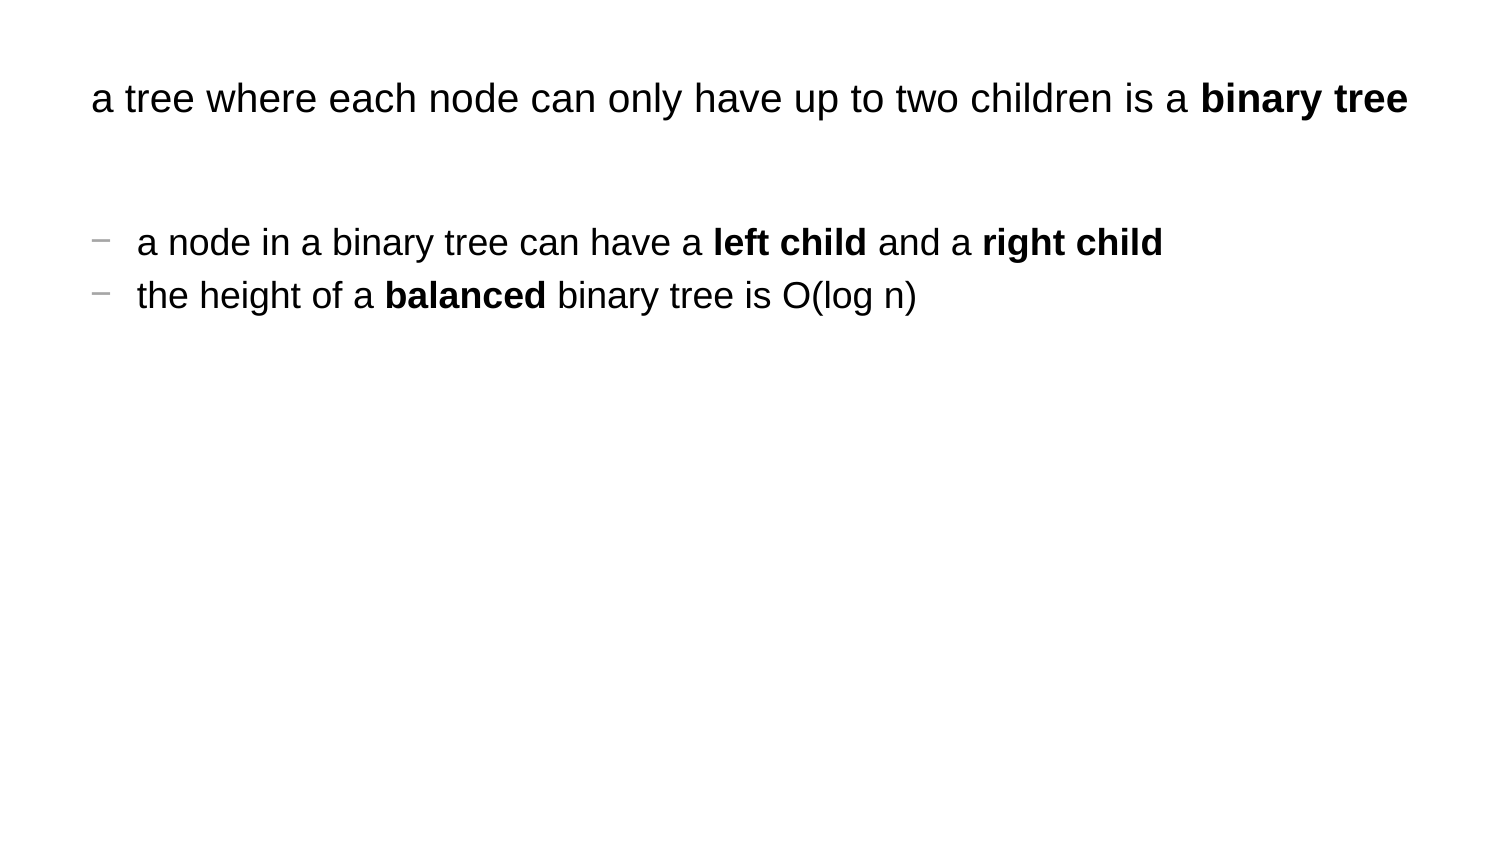

# a tree where each node can only have up to two children is a binary tree

a node in a binary tree can have a left child and a right child
the height of a balanced binary tree is O(log n)